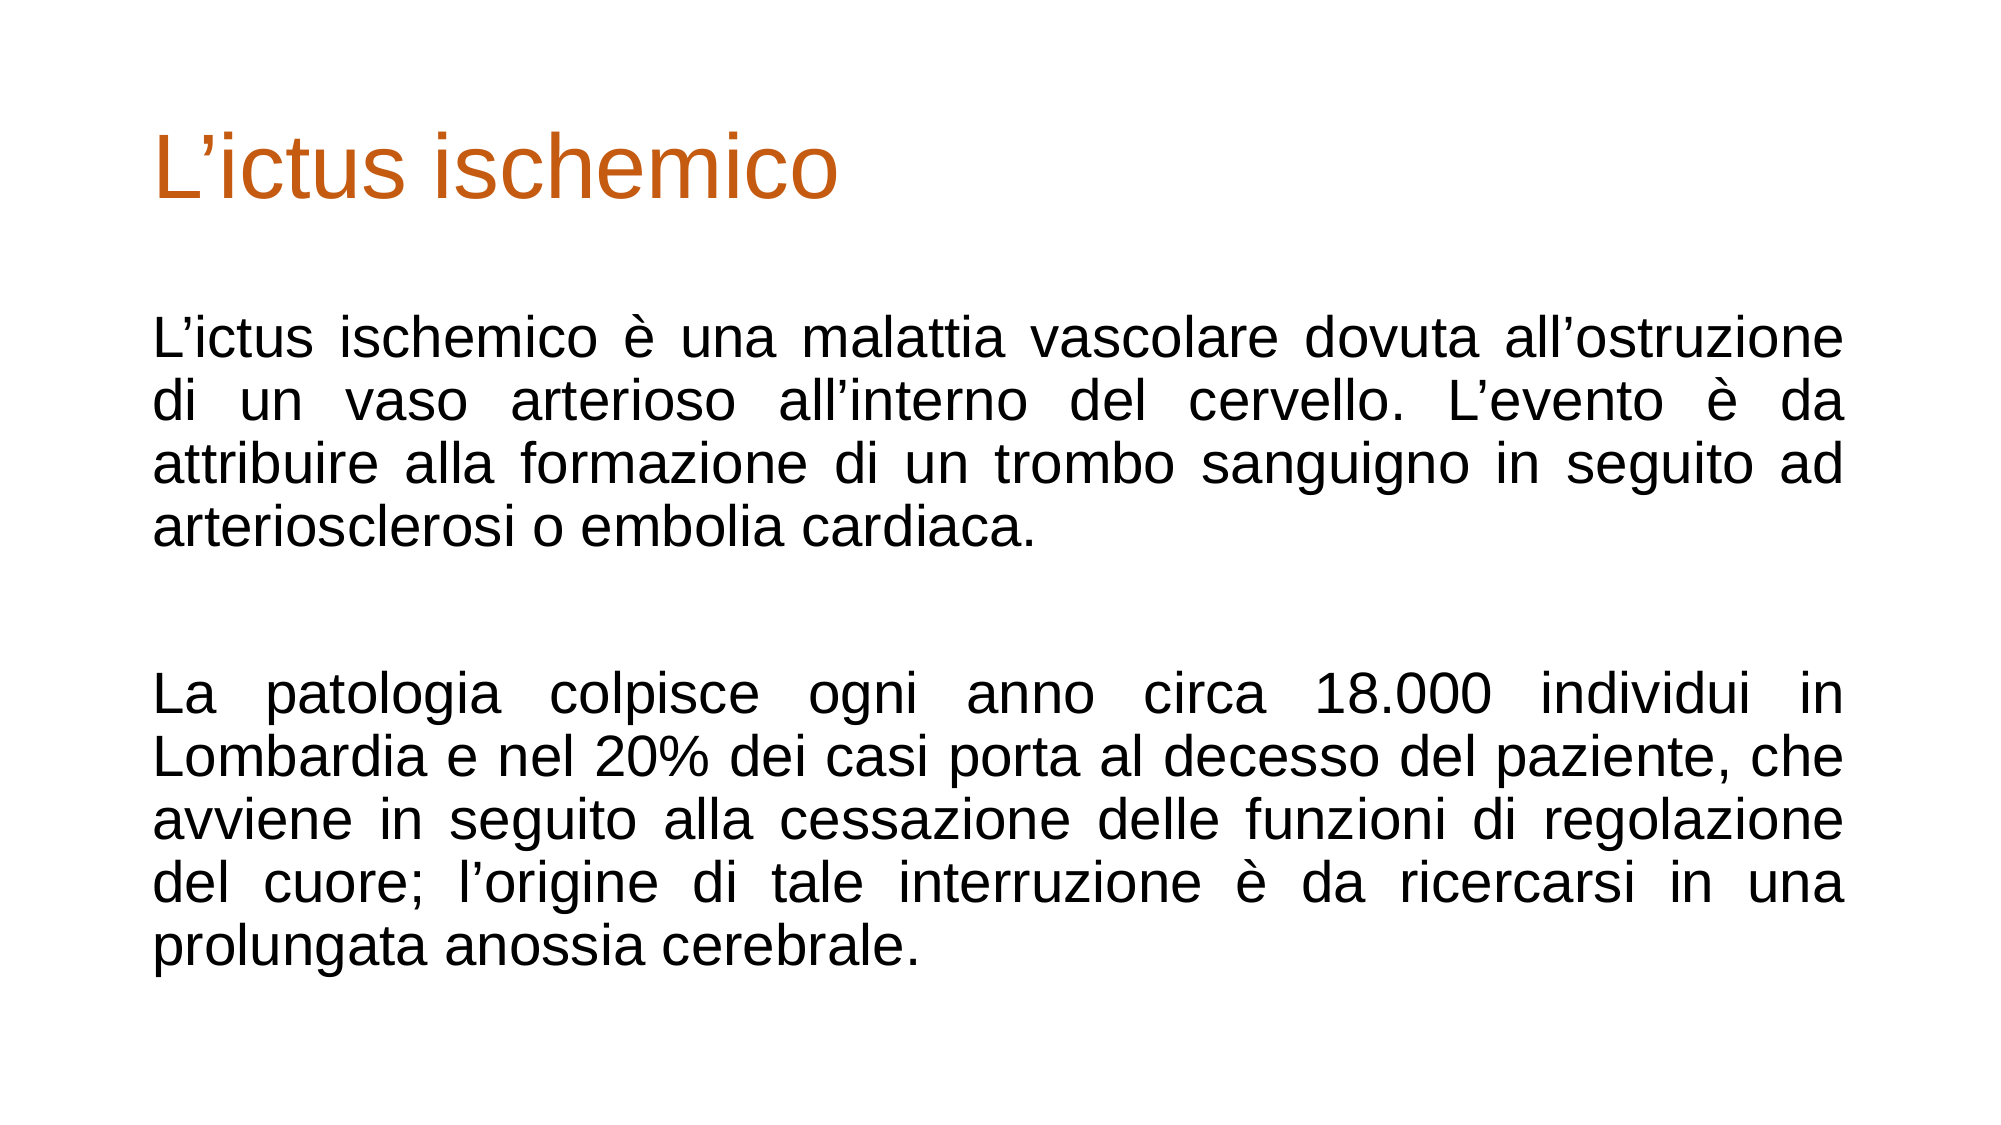

# L’ictus ischemico
L’ictus ischemico è una malattia vascolare dovuta all’ostruzione di un vaso arterioso all’interno del cervello. L’evento è da attribuire alla formazione di un trombo sanguigno in seguito ad arteriosclerosi o embolia cardiaca.

La patologia colpisce ogni anno circa 18.000 individui in Lombardia e nel 20% dei casi porta al decesso del paziente, che avviene in seguito alla cessazione delle funzioni di regolazione del cuore; l’origine di tale interruzione è da ricercarsi in una prolungata anossia cerebrale.